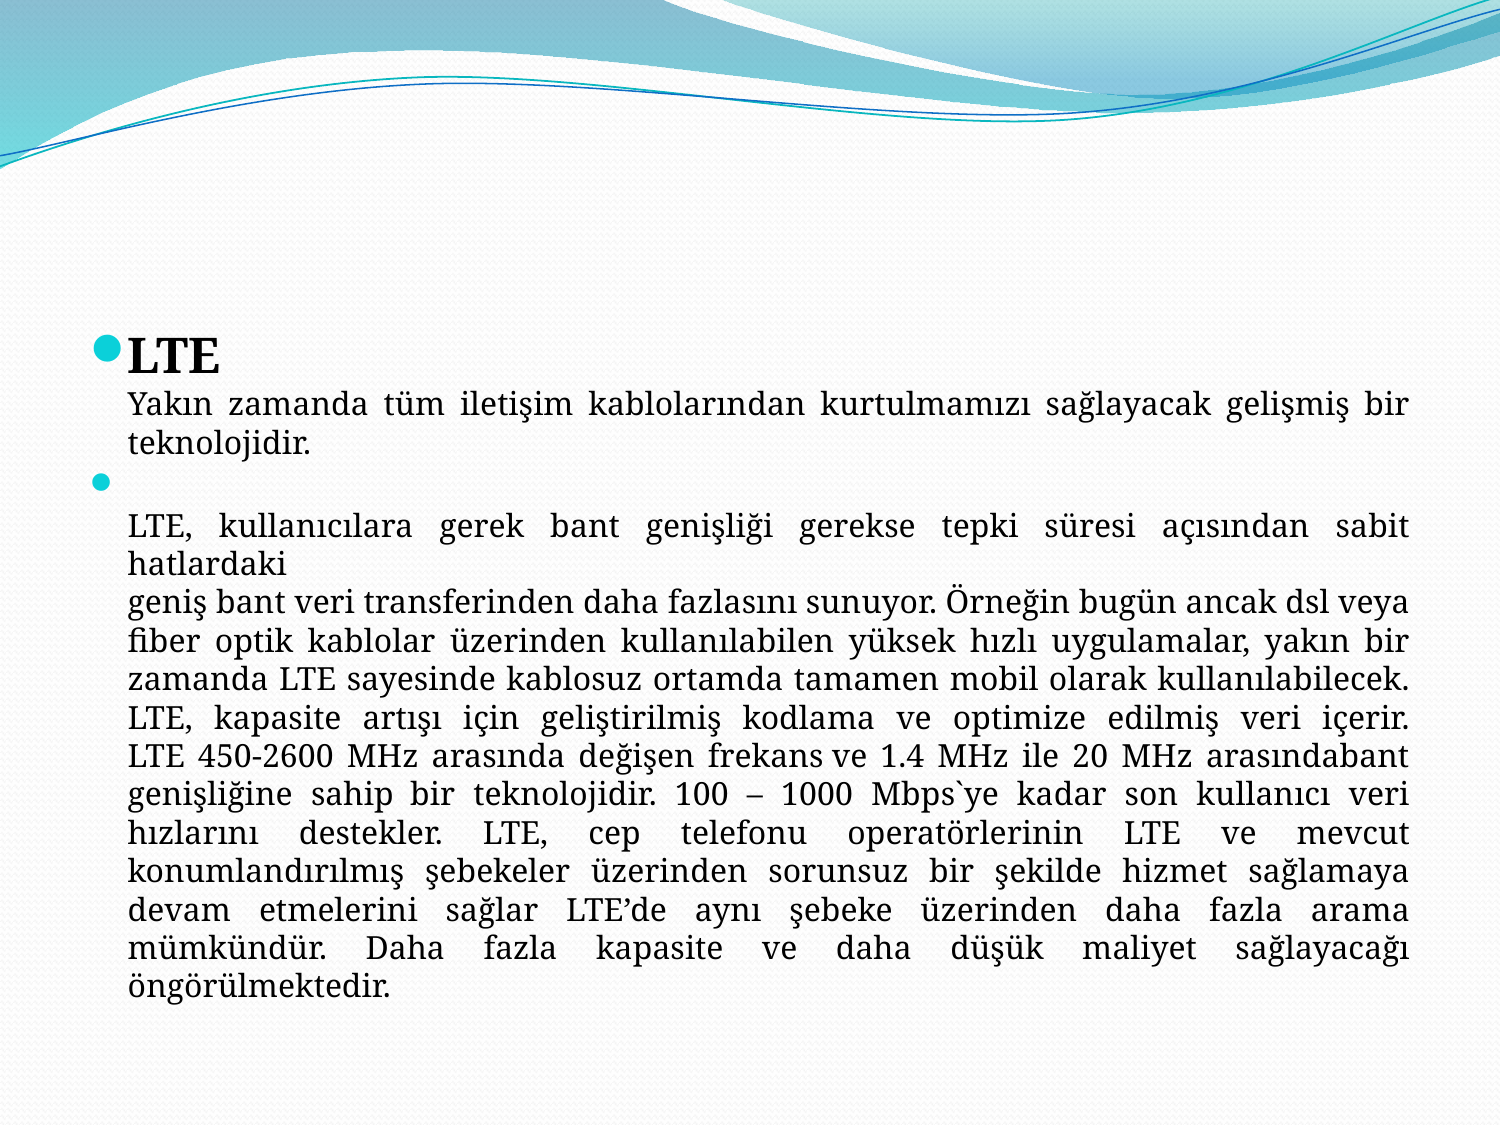

#
LTE
Yakın zamanda tüm iletişim kablolarından kurtulmamızı sağlayacak gelişmiş bir teknolojidir.
LTE, kullanıcılara gerek bant genişliği gerekse tepki süresi açısından sabit hatlardaki
geniş bant veri transferinden daha fazlasını sunuyor. Örneğin bugün ancak dsl veya fiber optik kablolar üzerinden kullanılabilen yüksek hızlı uygulamalar, yakın bir zamanda LTE sayesinde kablosuz ortamda tamamen mobil olarak kullanılabilecek. LTE, kapasite artışı için geliştirilmiş kodlama ve optimize edilmiş veri içerir.
LTE 450-2600 MHz arasında değişen frekans ve 1.4 MHz ile 20 MHz arasındabant genişliğine sahip  bir teknolojidir. 100 – 1000 Mbps`ye kadar son kullanıcı veri hızlarını destekler. LTE, cep telefonu operatörlerinin LTE ve mevcut konumlandırılmış şebekeler üzerinden sorunsuz bir şekilde hizmet sağlamaya devam etmelerini sağlar LTE’de aynı şebeke üzerinden daha fazla arama mümkündür. Daha fazla kapasite ve daha düşük maliyet sağlayacağı öngörülmektedir.